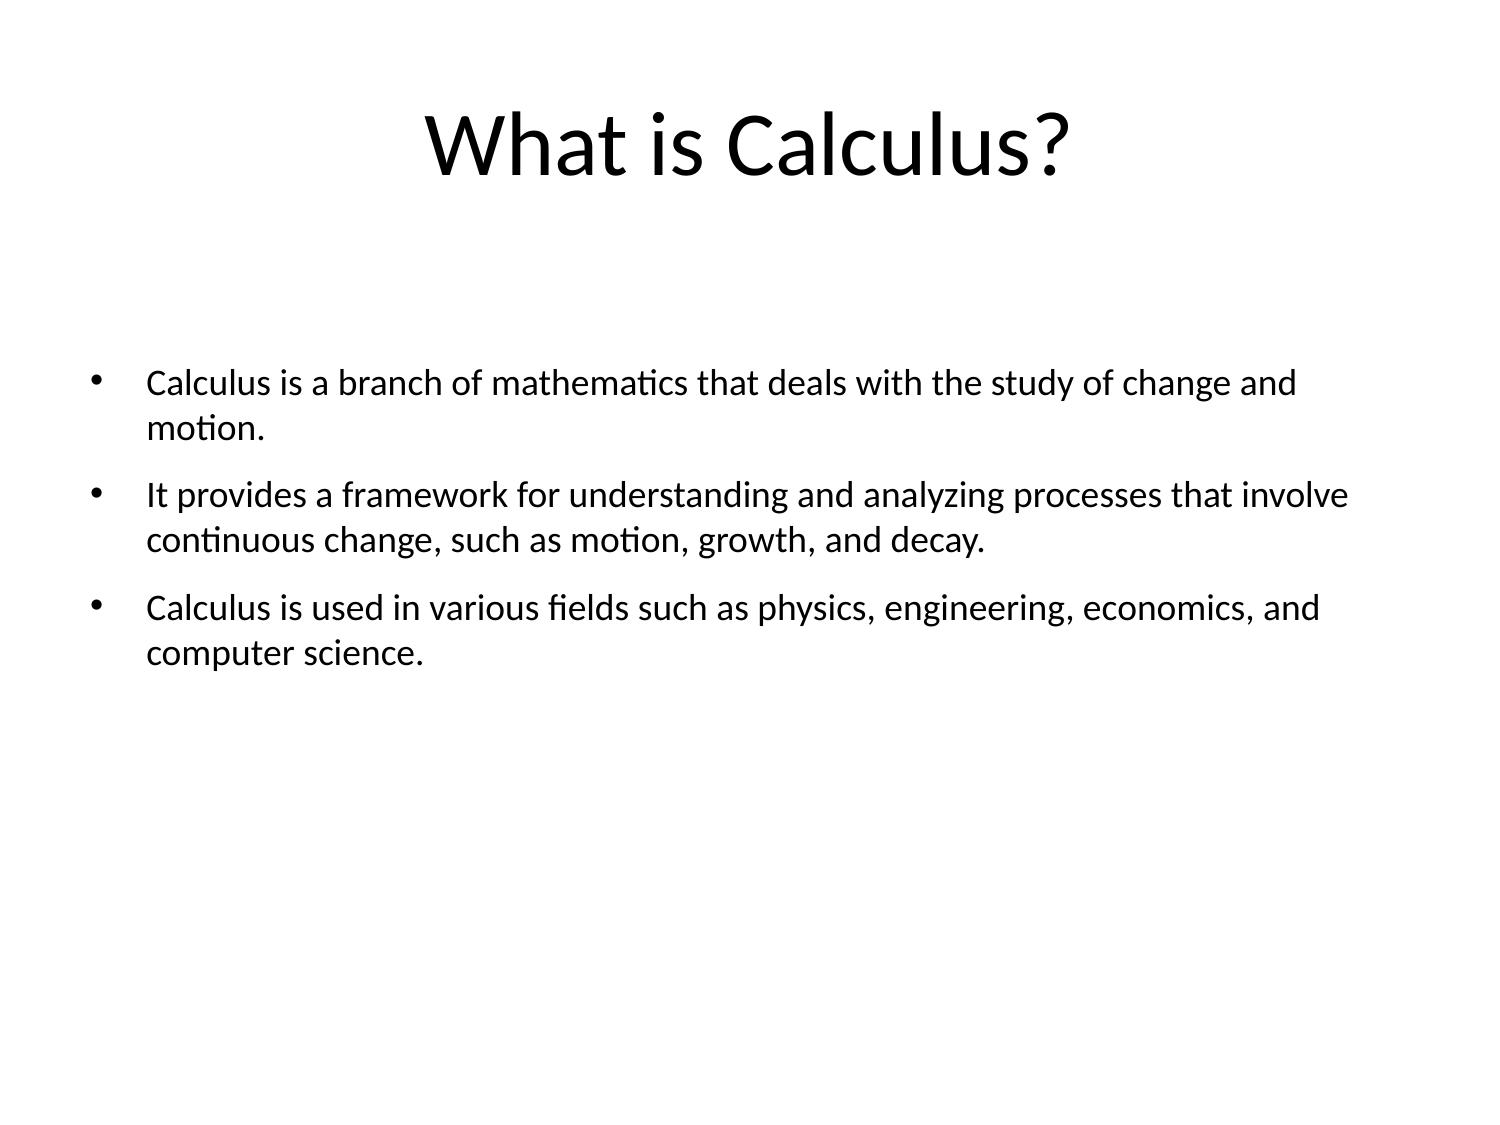

# What is Calculus?

Calculus is a branch of mathematics that deals with the study of change and motion.
It provides a framework for understanding and analyzing processes that involve continuous change, such as motion, growth, and decay.
Calculus is used in various fields such as physics, engineering, economics, and computer science.